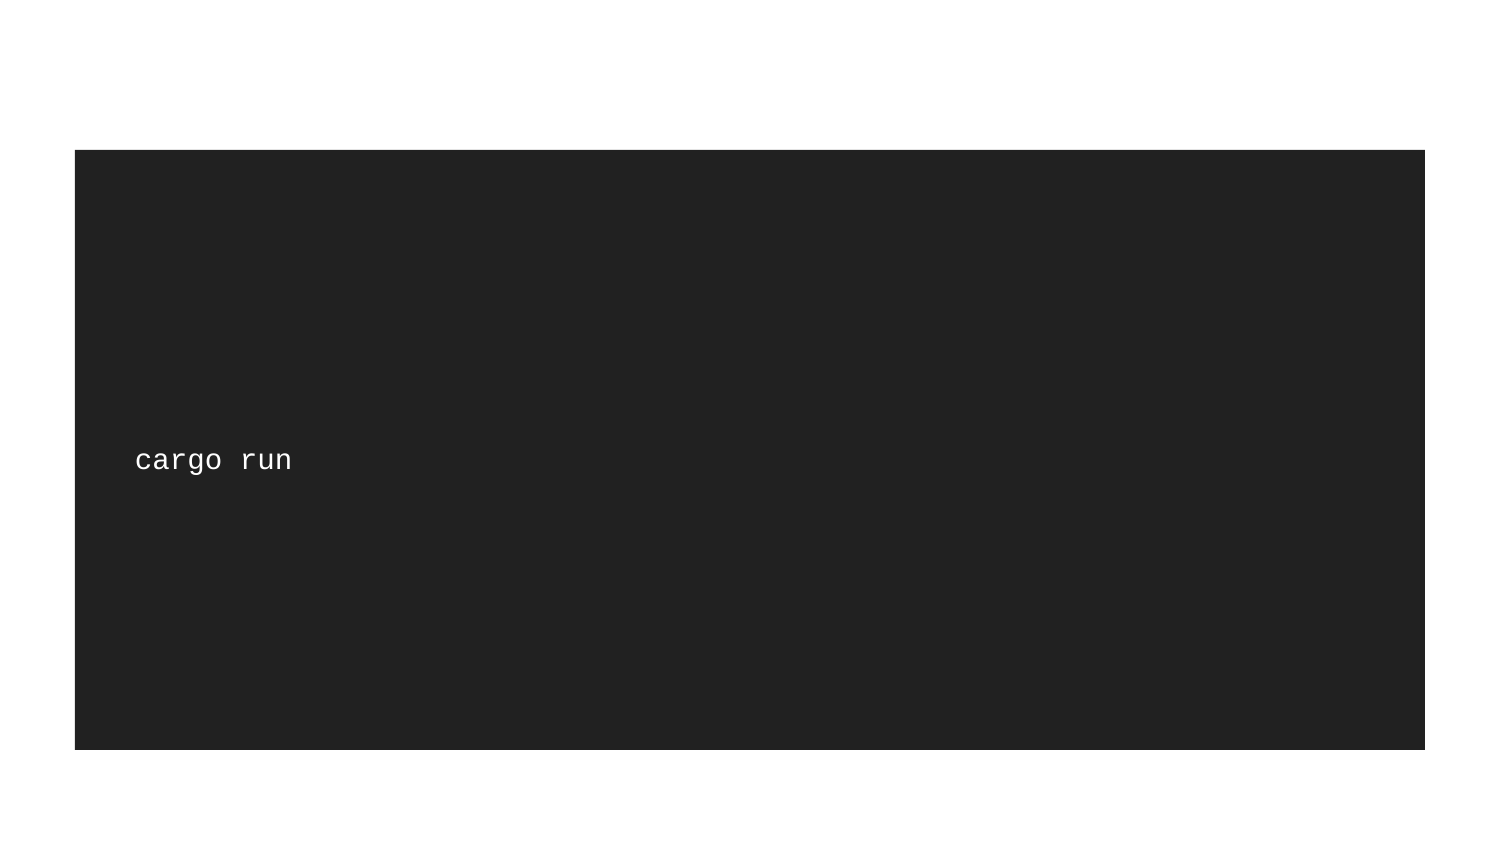

cargo run
And let's run this with cargo run: